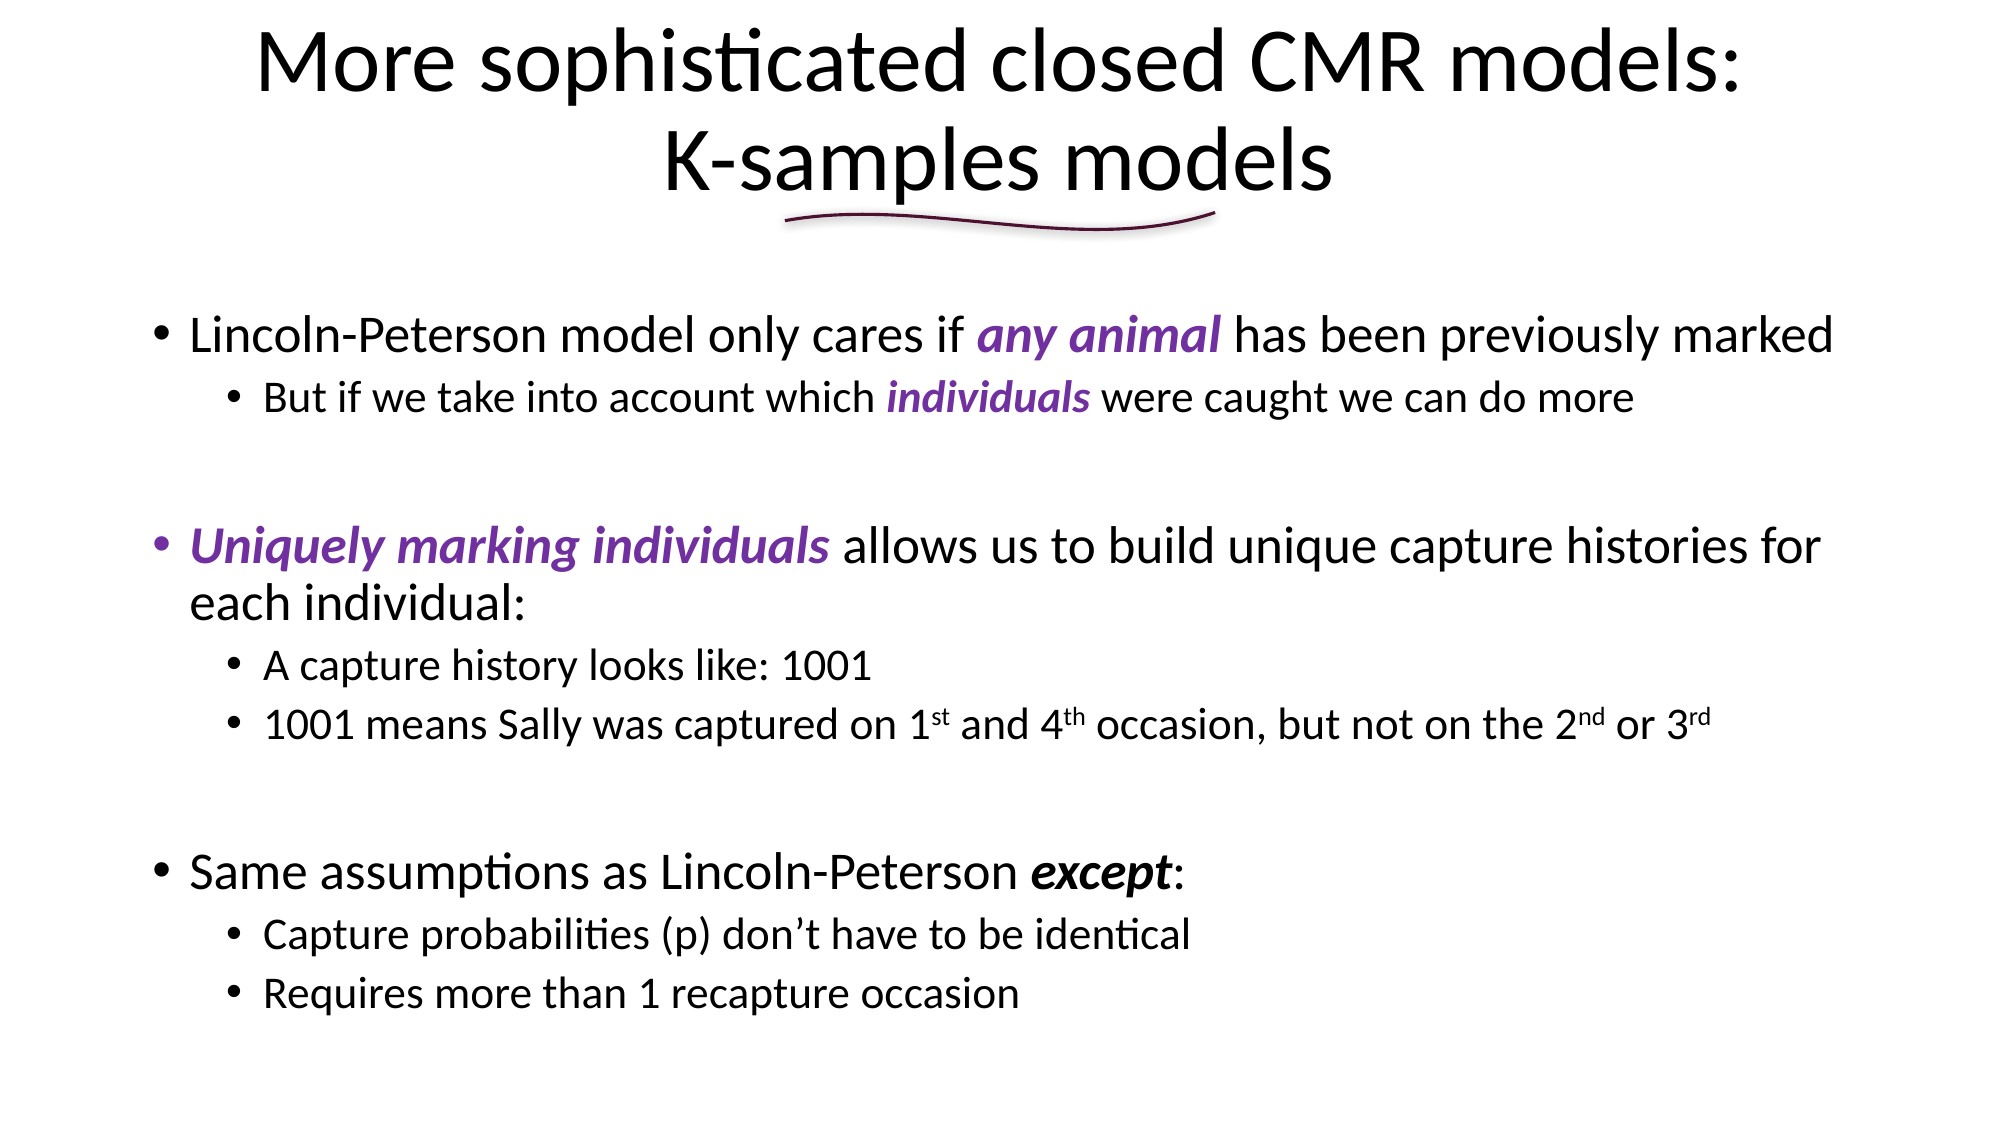

# More sophisticated closed CMR models: K-samples models

Lincoln-Peterson model only cares if any animal has been previously marked
But if we take into account which individuals were caught we can do more

Uniquely marking individuals allows us to build unique capture histories for each individual:
A capture history looks like: 1001
1001 means Sally was captured on 1st and 4th occasion, but not on the 2nd or 3rd

Same assumptions as Lincoln-Peterson except:
Capture probabilities (p) don’t have to be identical
Requires more than 1 recapture occasion